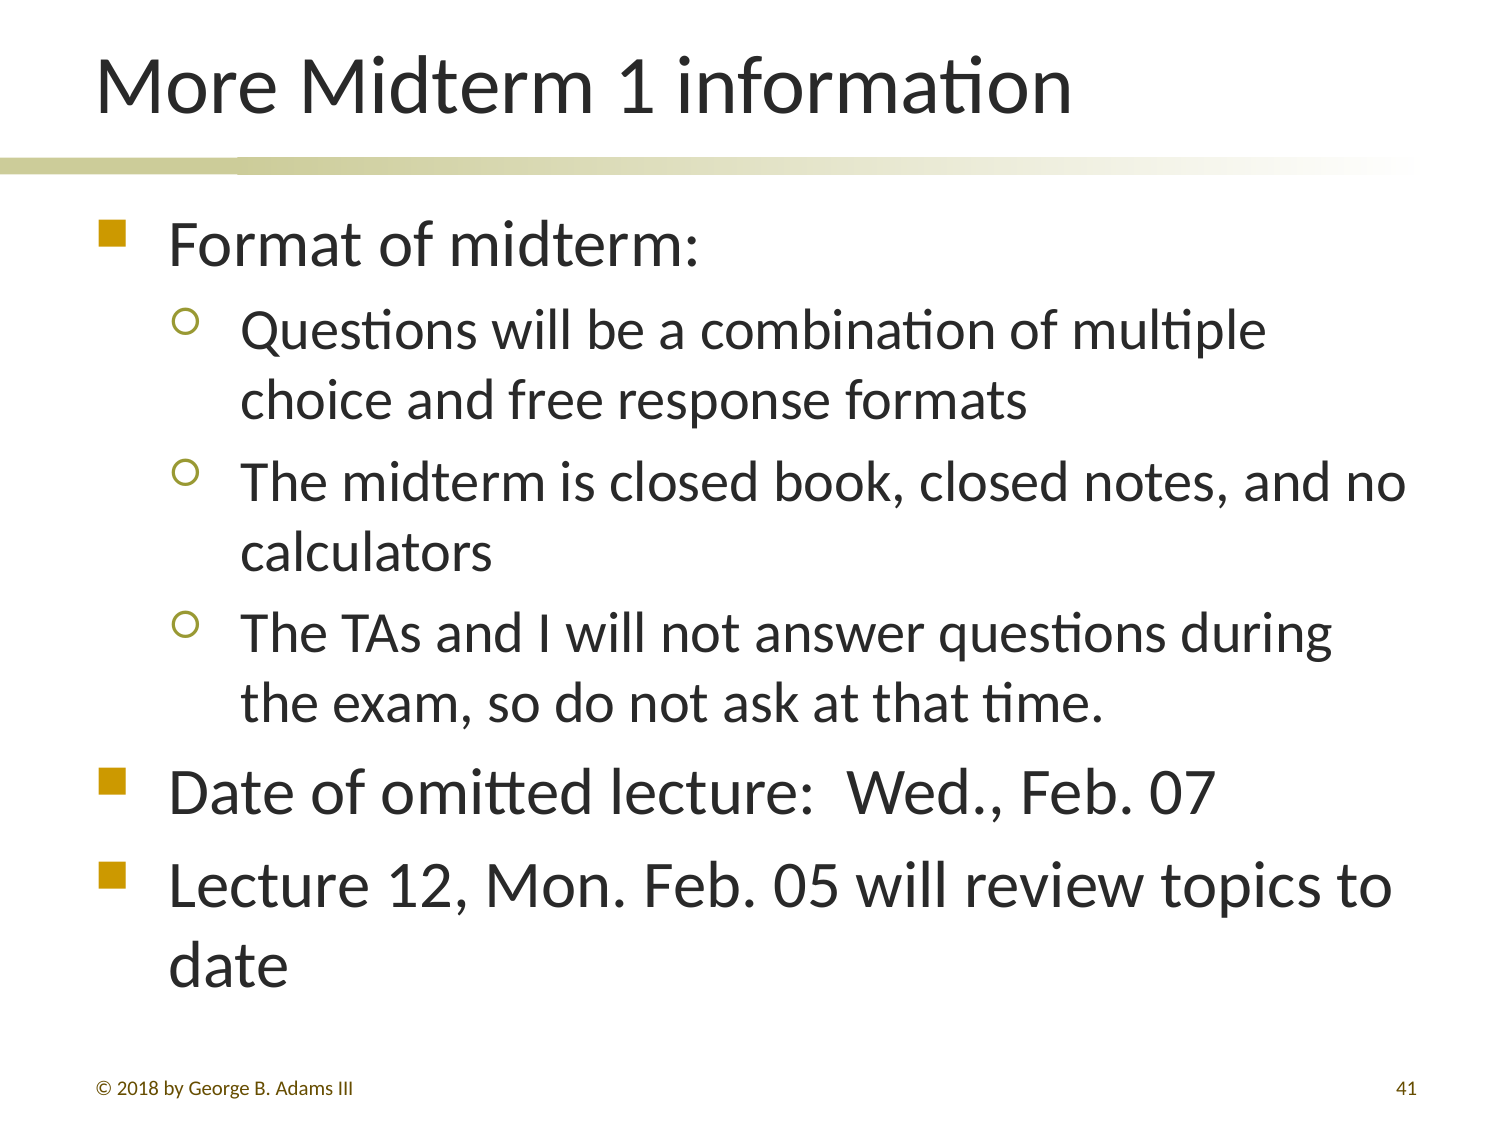

# More Midterm 1 information
Format of midterm:
Questions will be a combination of multiple choice and free response formats
The midterm is closed book, closed notes, and no calculators
The TAs and I will not answer questions during the exam, so do not ask at that time.
Date of omitted lecture:  Wed., Feb. 07
Lecture 12, Mon. Feb. 05 will review topics to date

© 2018 by George B. Adams III
41